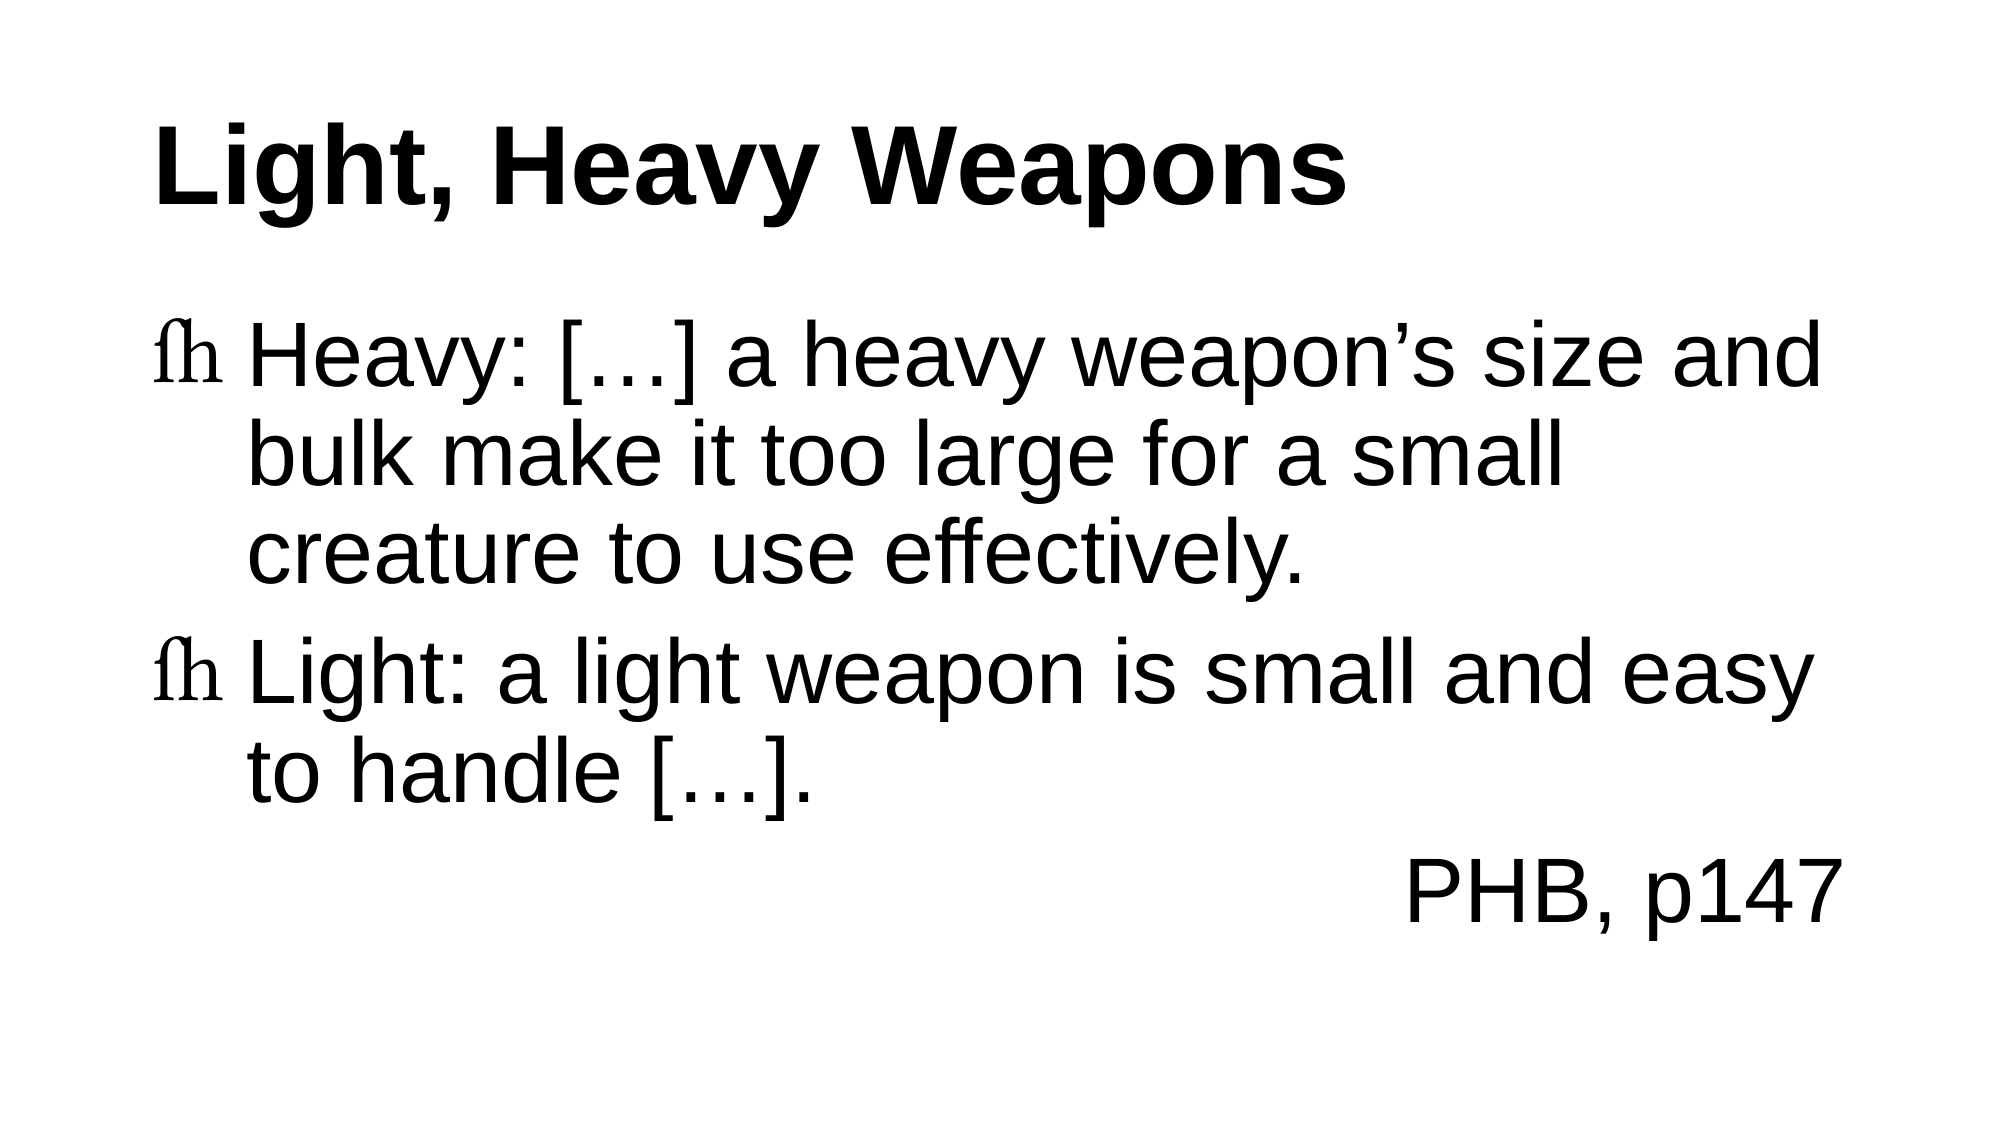

# Light, Heavy Weapons
Heavy: […] a heavy weapon’s size and bulk make it too large for a small creature to use effectively.
Light: a light weapon is small and easy to handle […].
PHB, p147